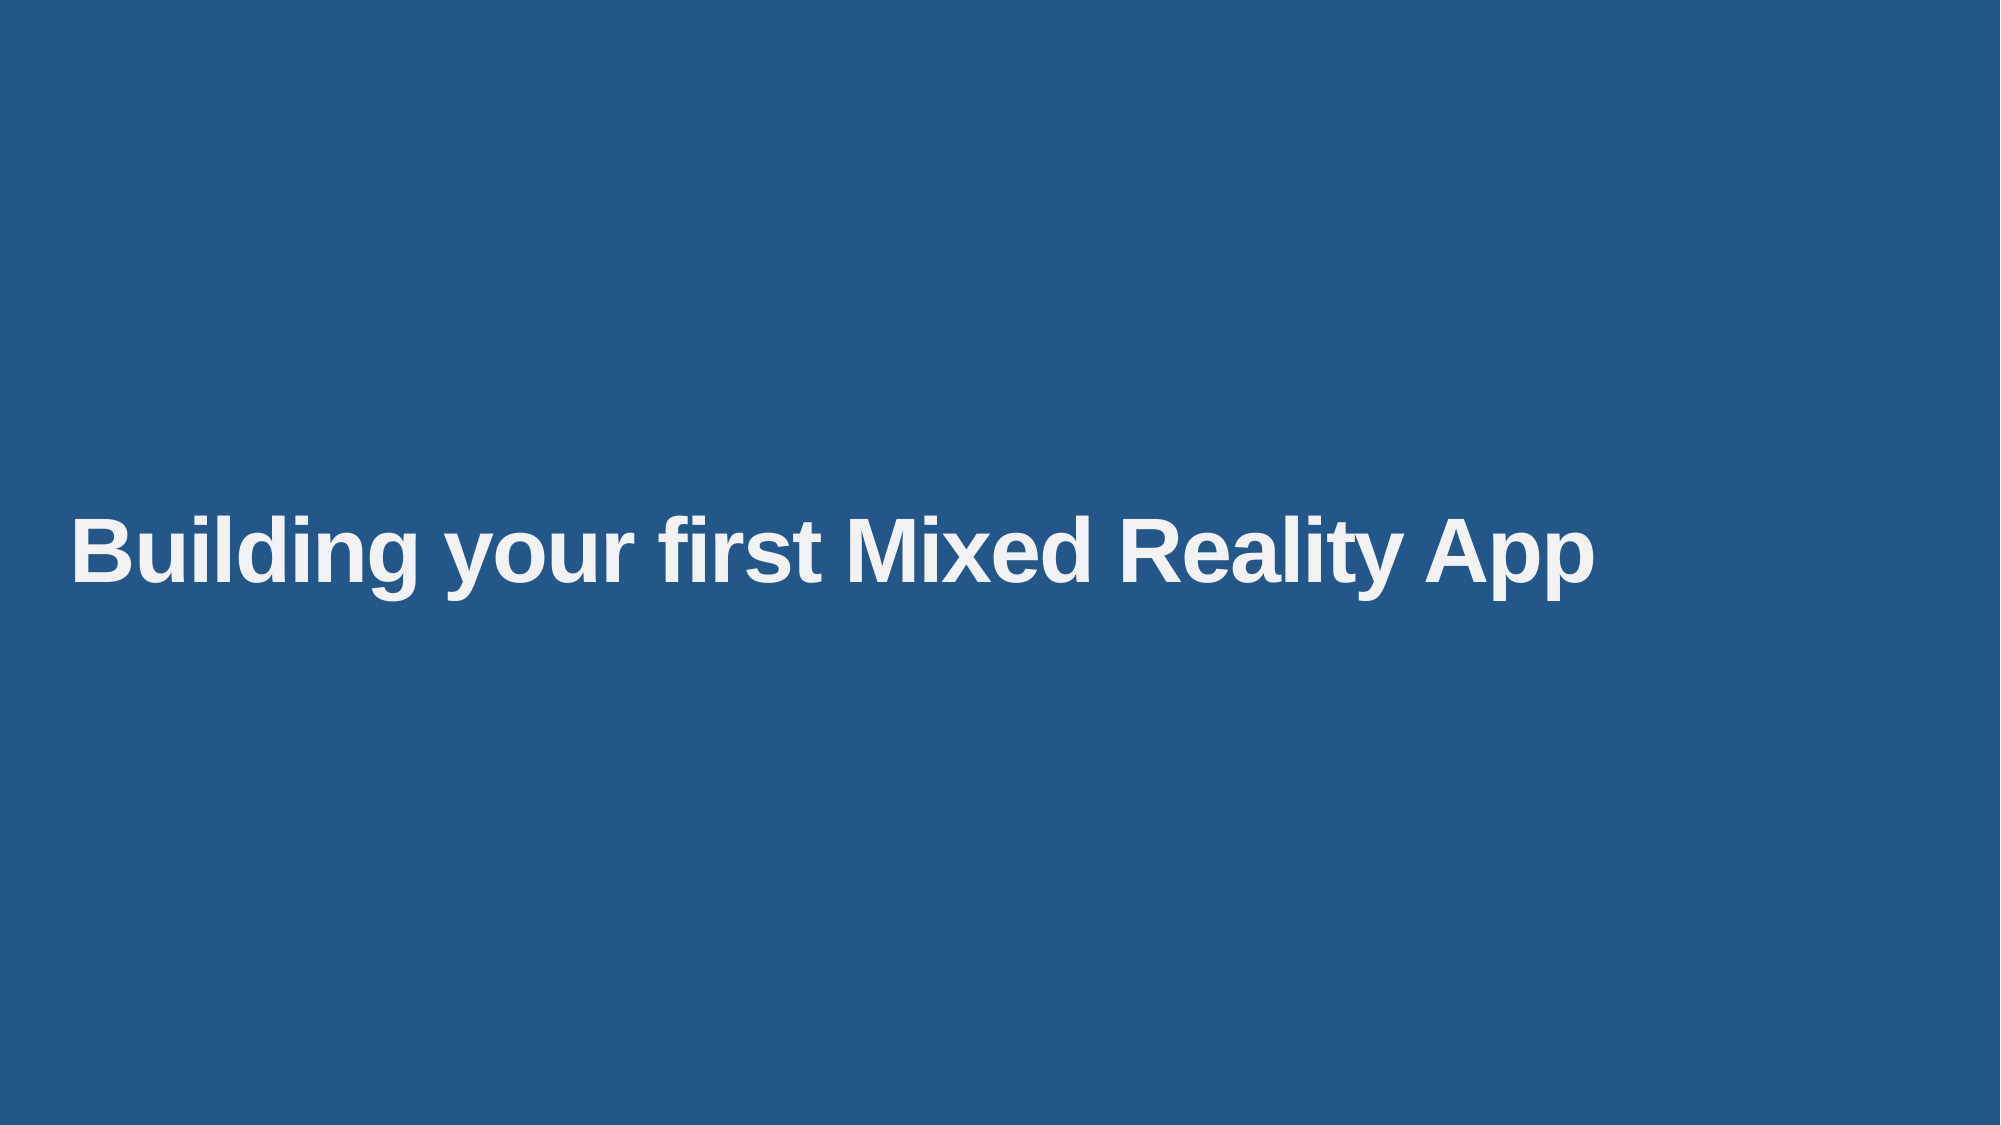

# Building your first Mixed Reality App